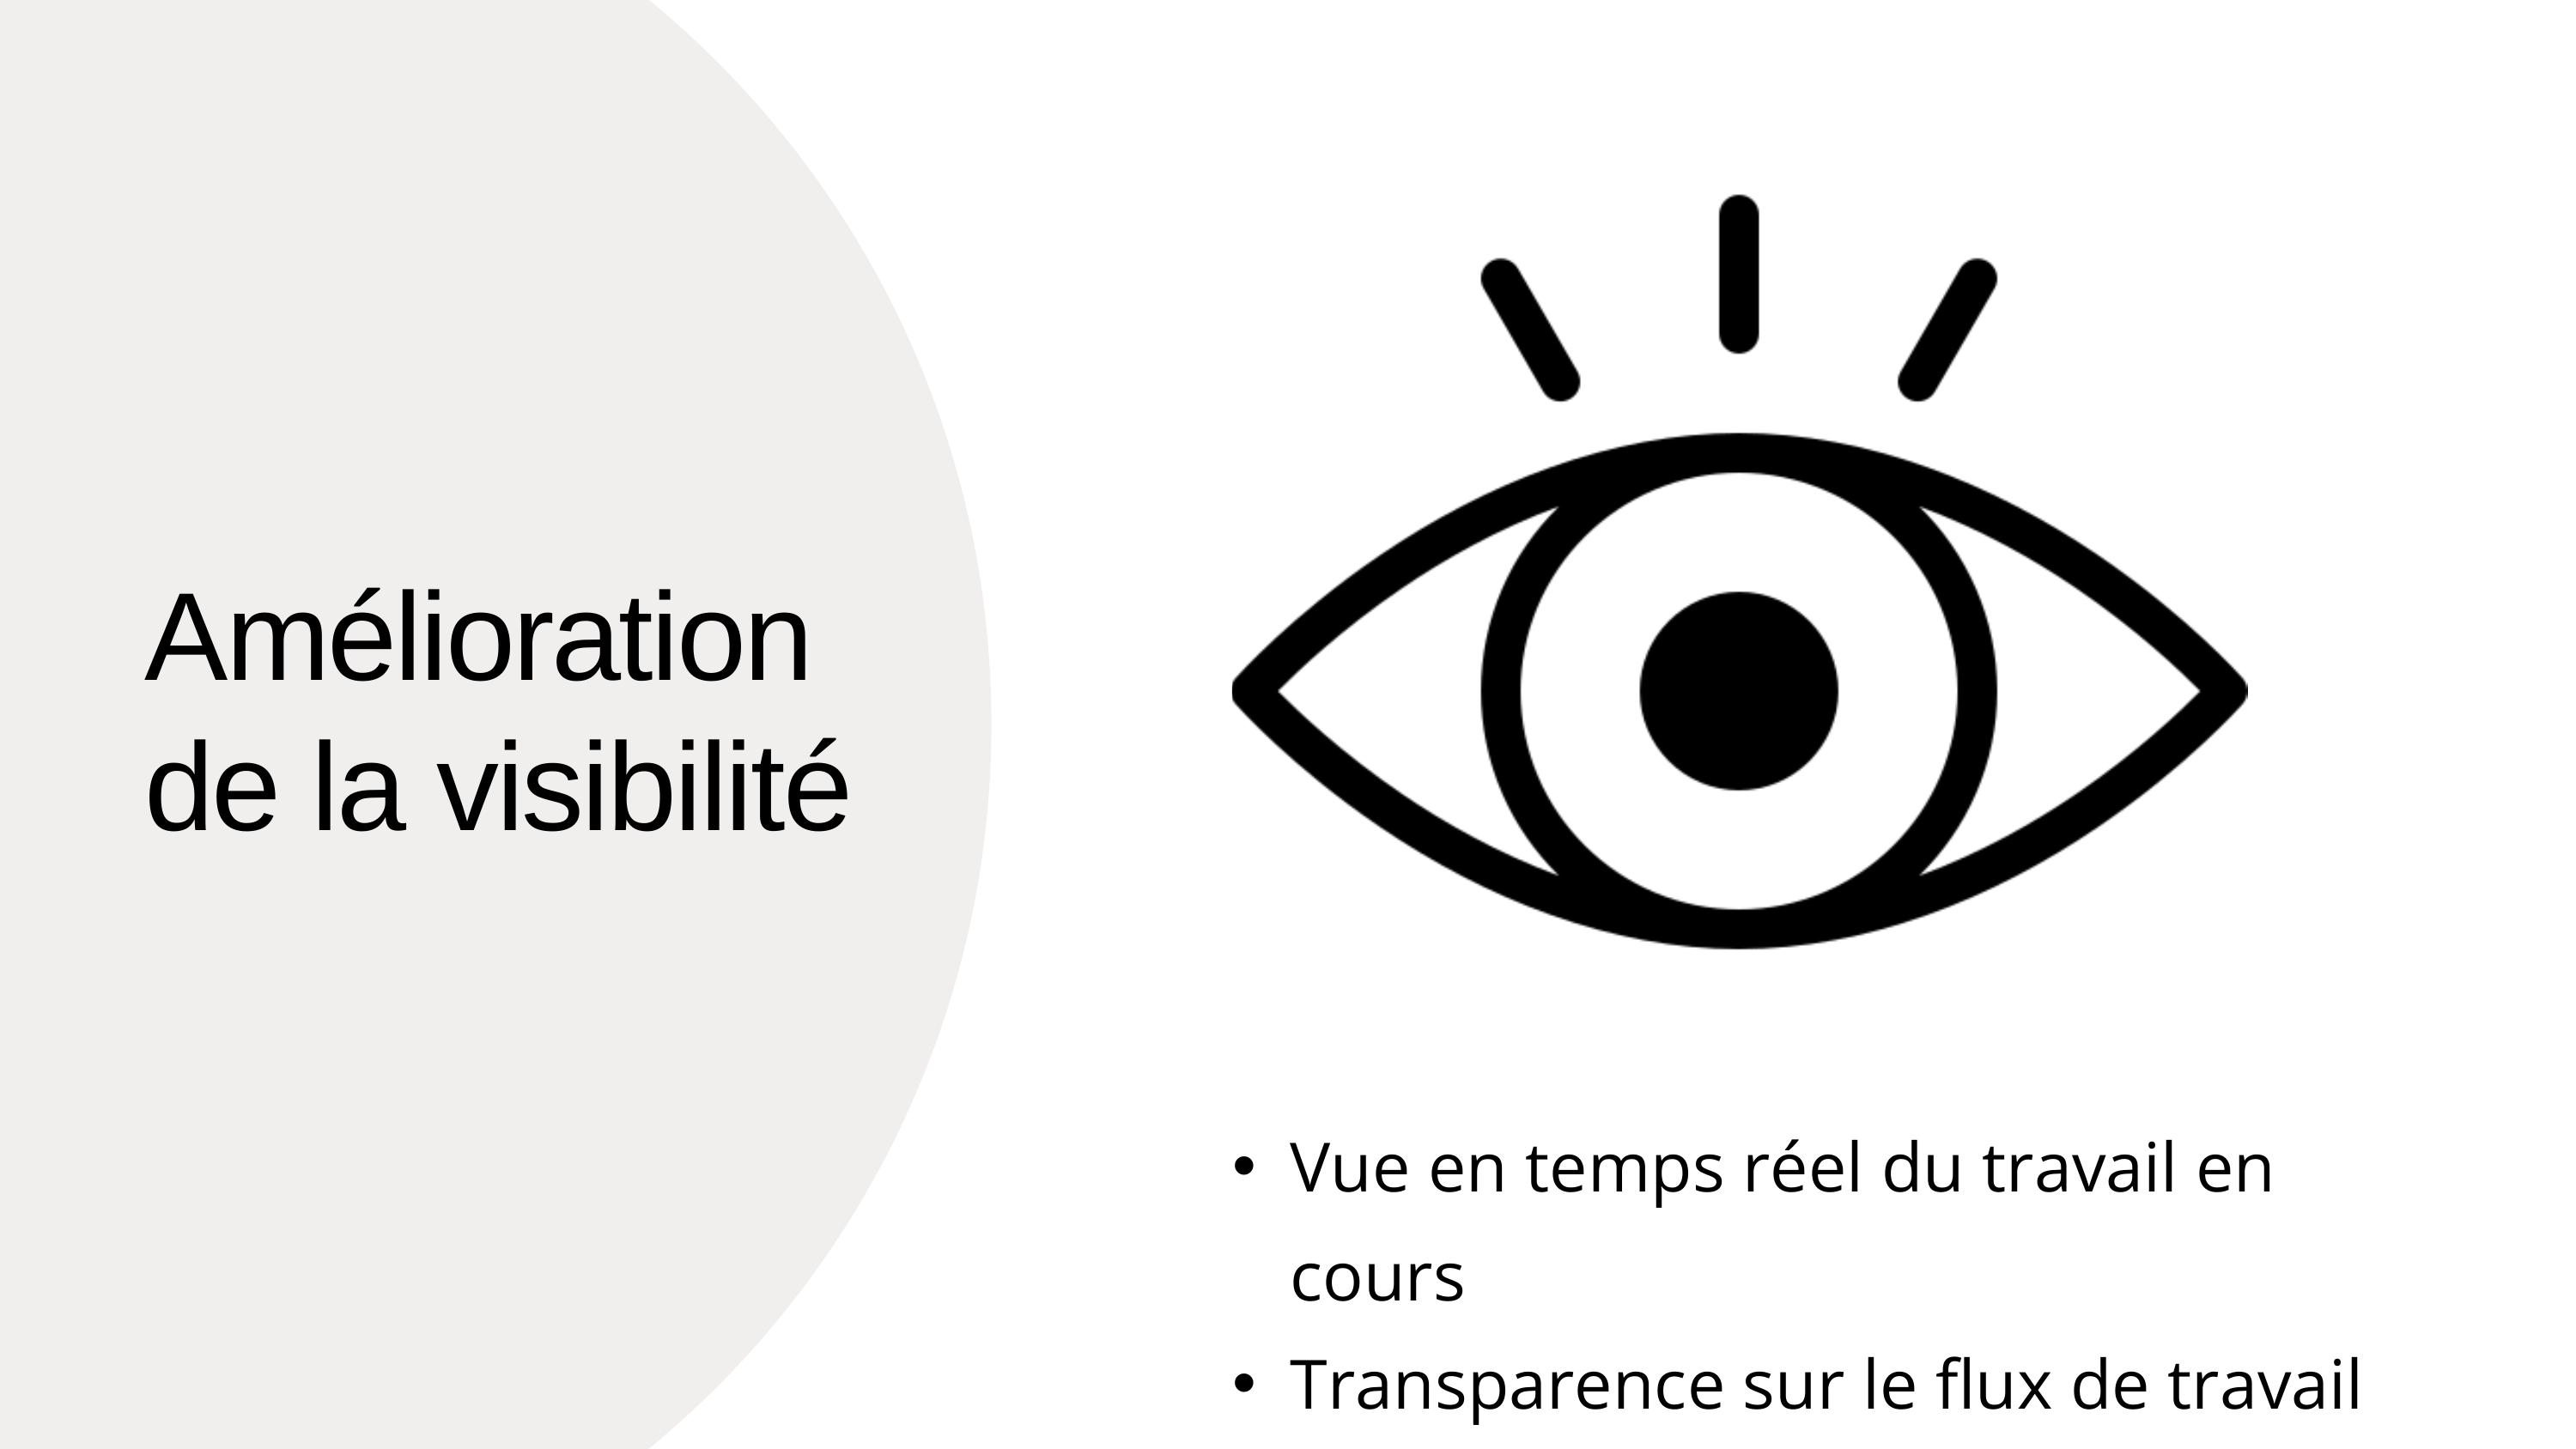

Amélioration de la visibilité

Vue en temps réel du travail en cours
Transparence sur le flux de travail